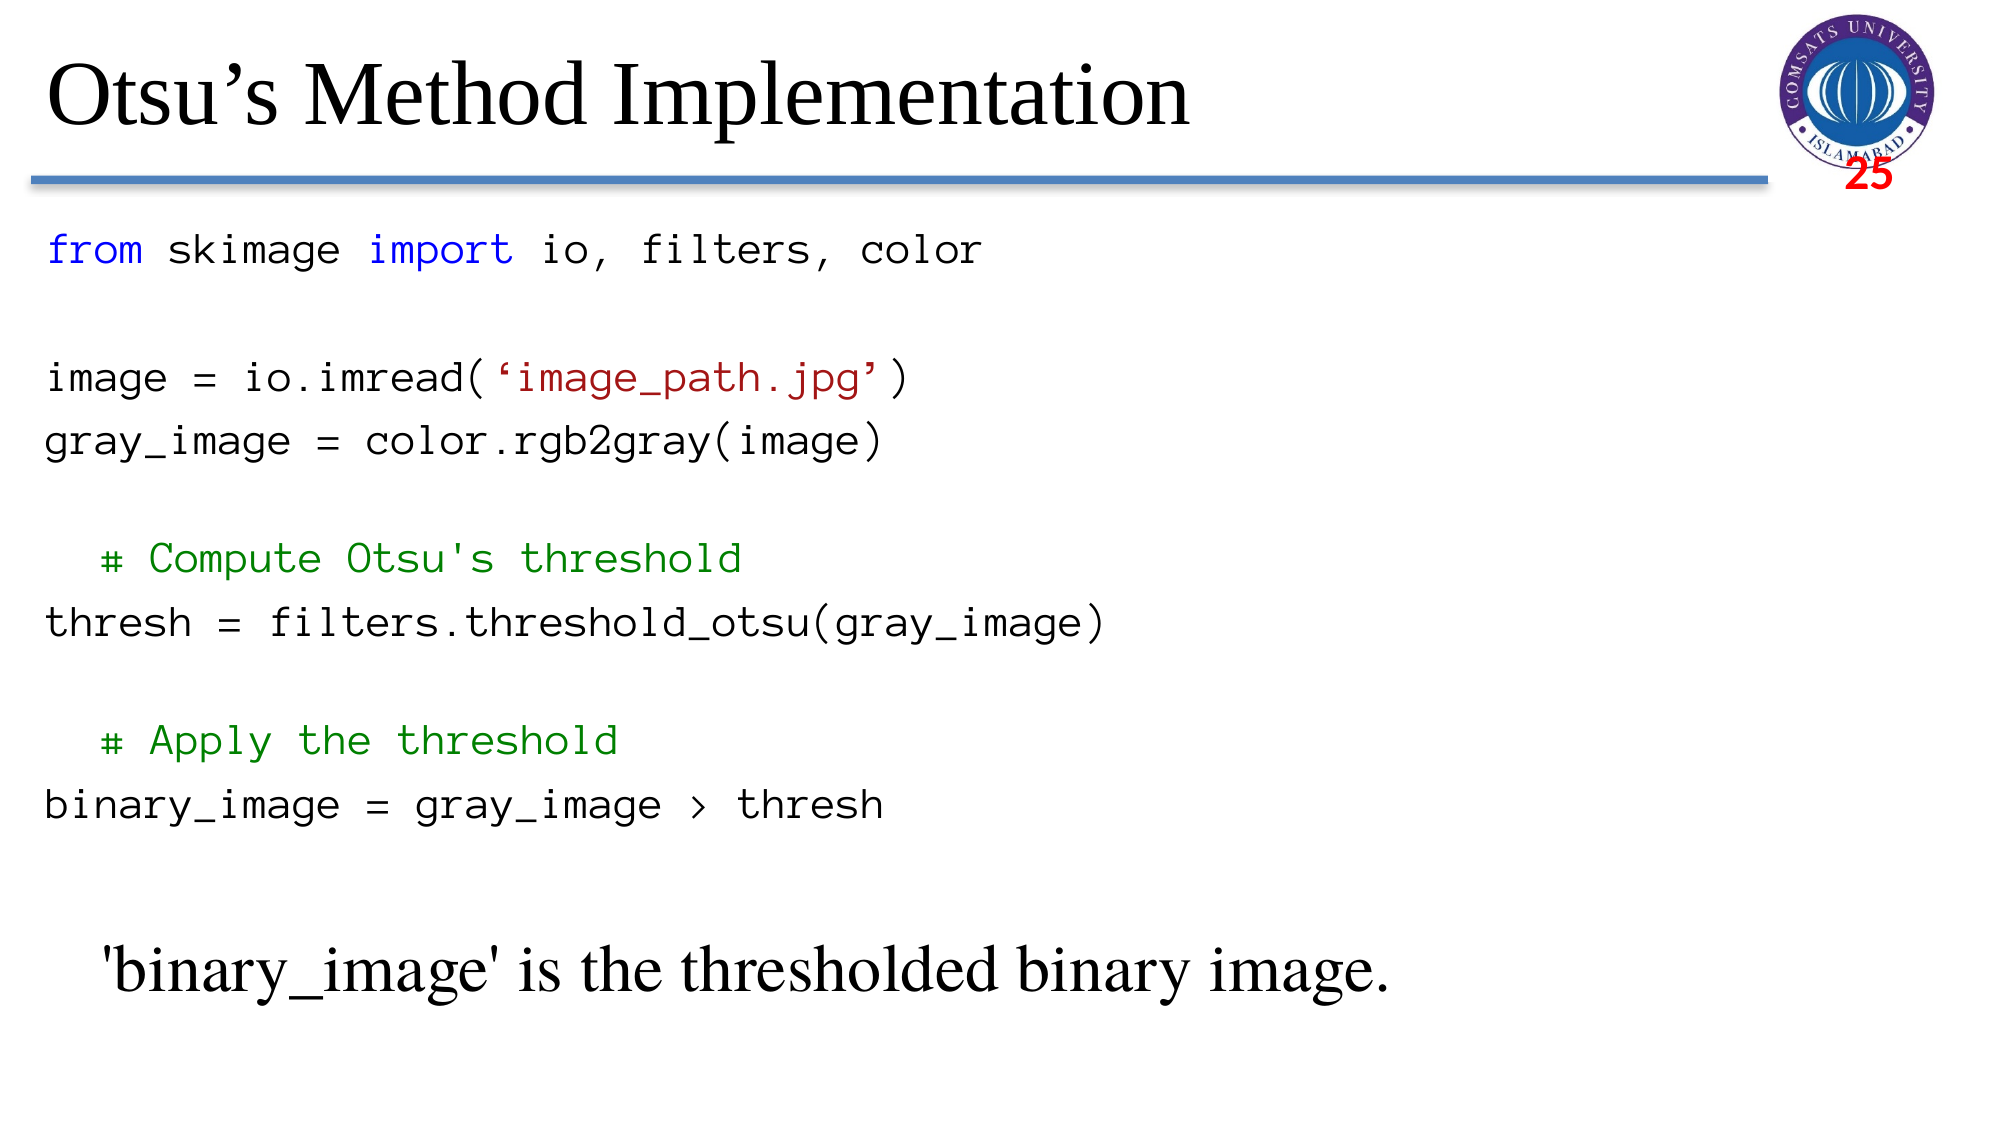

# Otsu’s Method Implementation
from skimage import io, filters, color

image = io.imread(‘image_path.jpg’)
gray_image = color.rgb2gray(image)
# Compute Otsu's threshold
thresh = filters.threshold_otsu(gray_image)
# Apply the threshold
binary_image = gray_image > thresh
'binary_image' is the thresholded binary image.